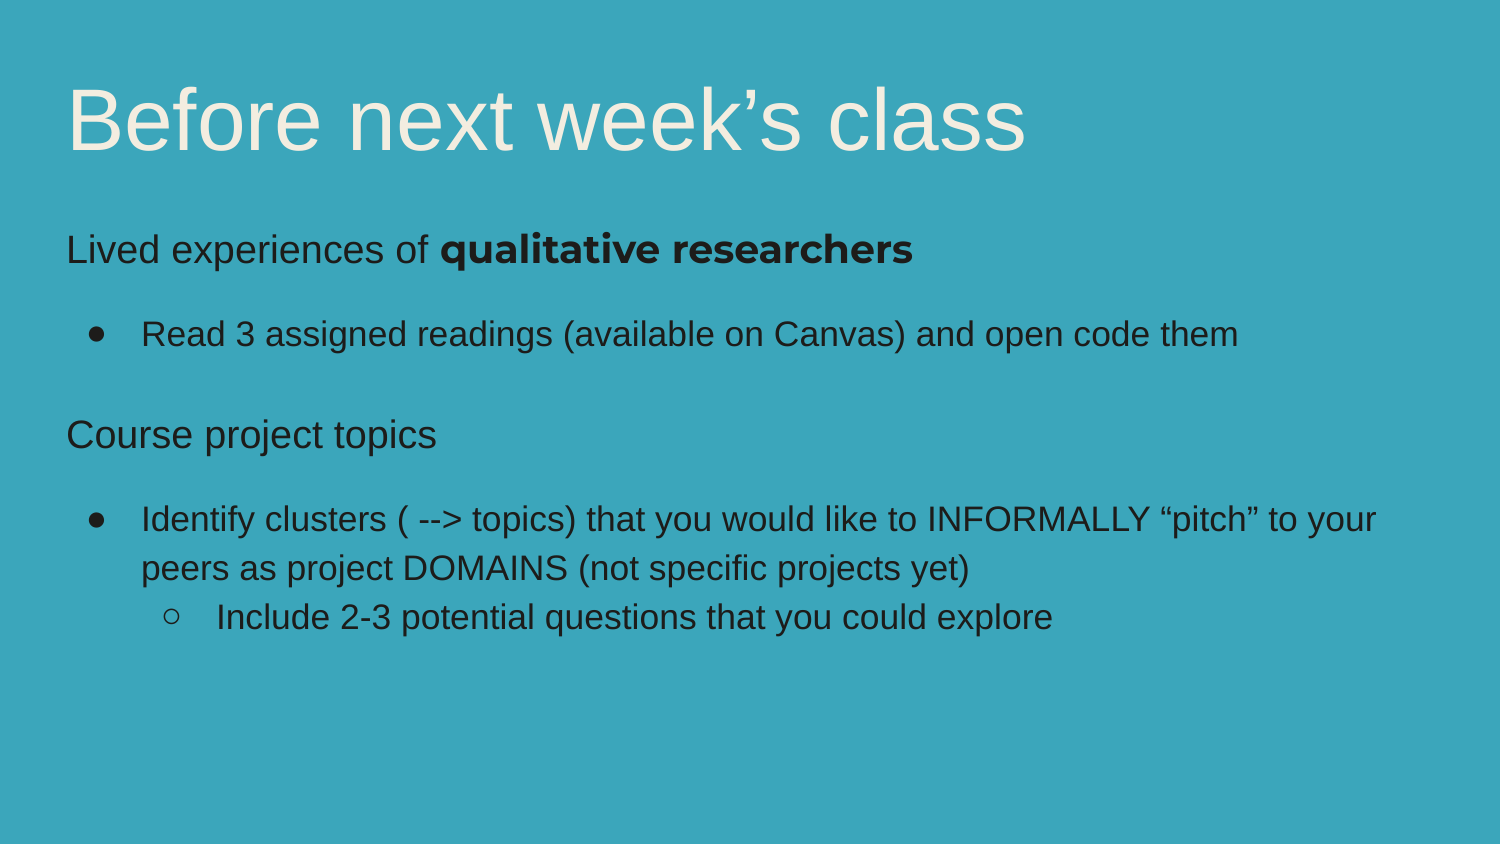

# Before next week’s class
Lived experiences of qualitative researchers
Read 3 assigned readings (available on Canvas) and open code them

Course project topics
Identify clusters ( --> topics) that you would like to INFORMALLY “pitch” to your peers as project DOMAINS (not specific projects yet)
Include 2-3 potential questions that you could explore